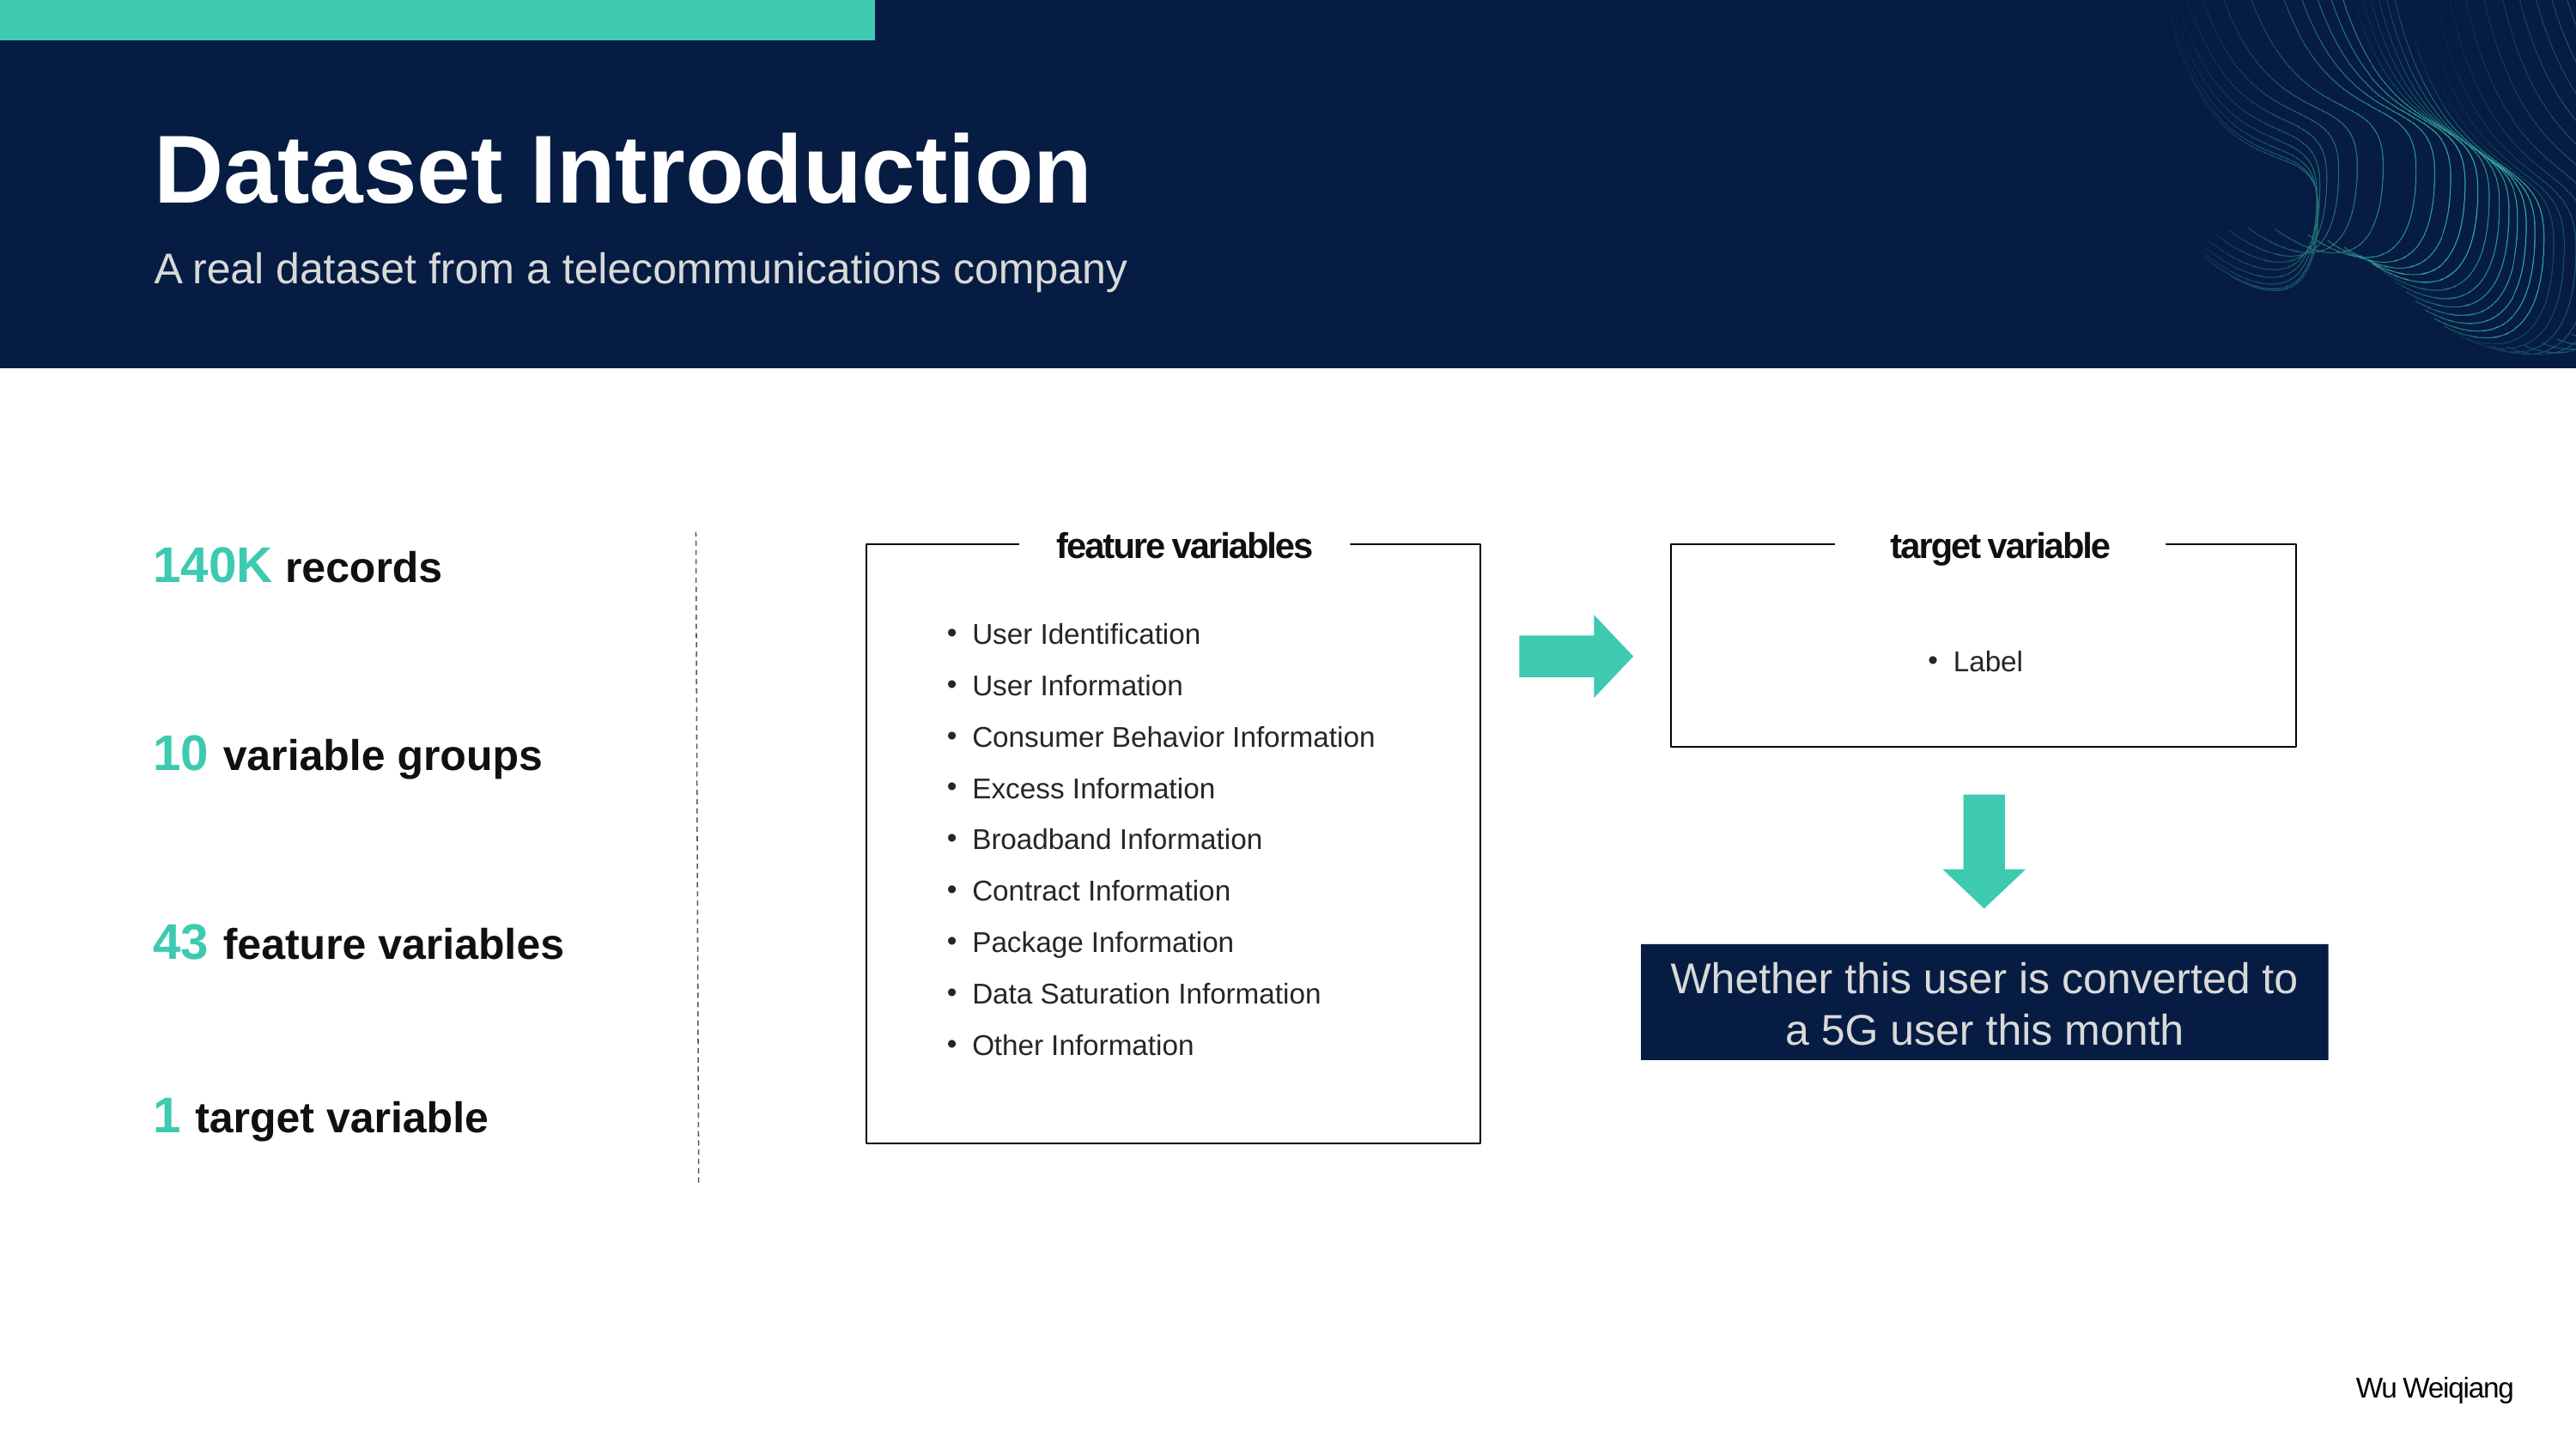

Dataset Introduction
A real dataset from a telecommunications company
feature variables

User Identification
User Information
Consumer Behavior Information
Excess Information
Broadband Information
Contract Information
Package Information
Data Saturation Information
Other Information
target variable
140K records

Label
10 variable groups

43 feature variables
Whether this user is converted to a 5G user this month
1 target variable
Wu Weiqiang